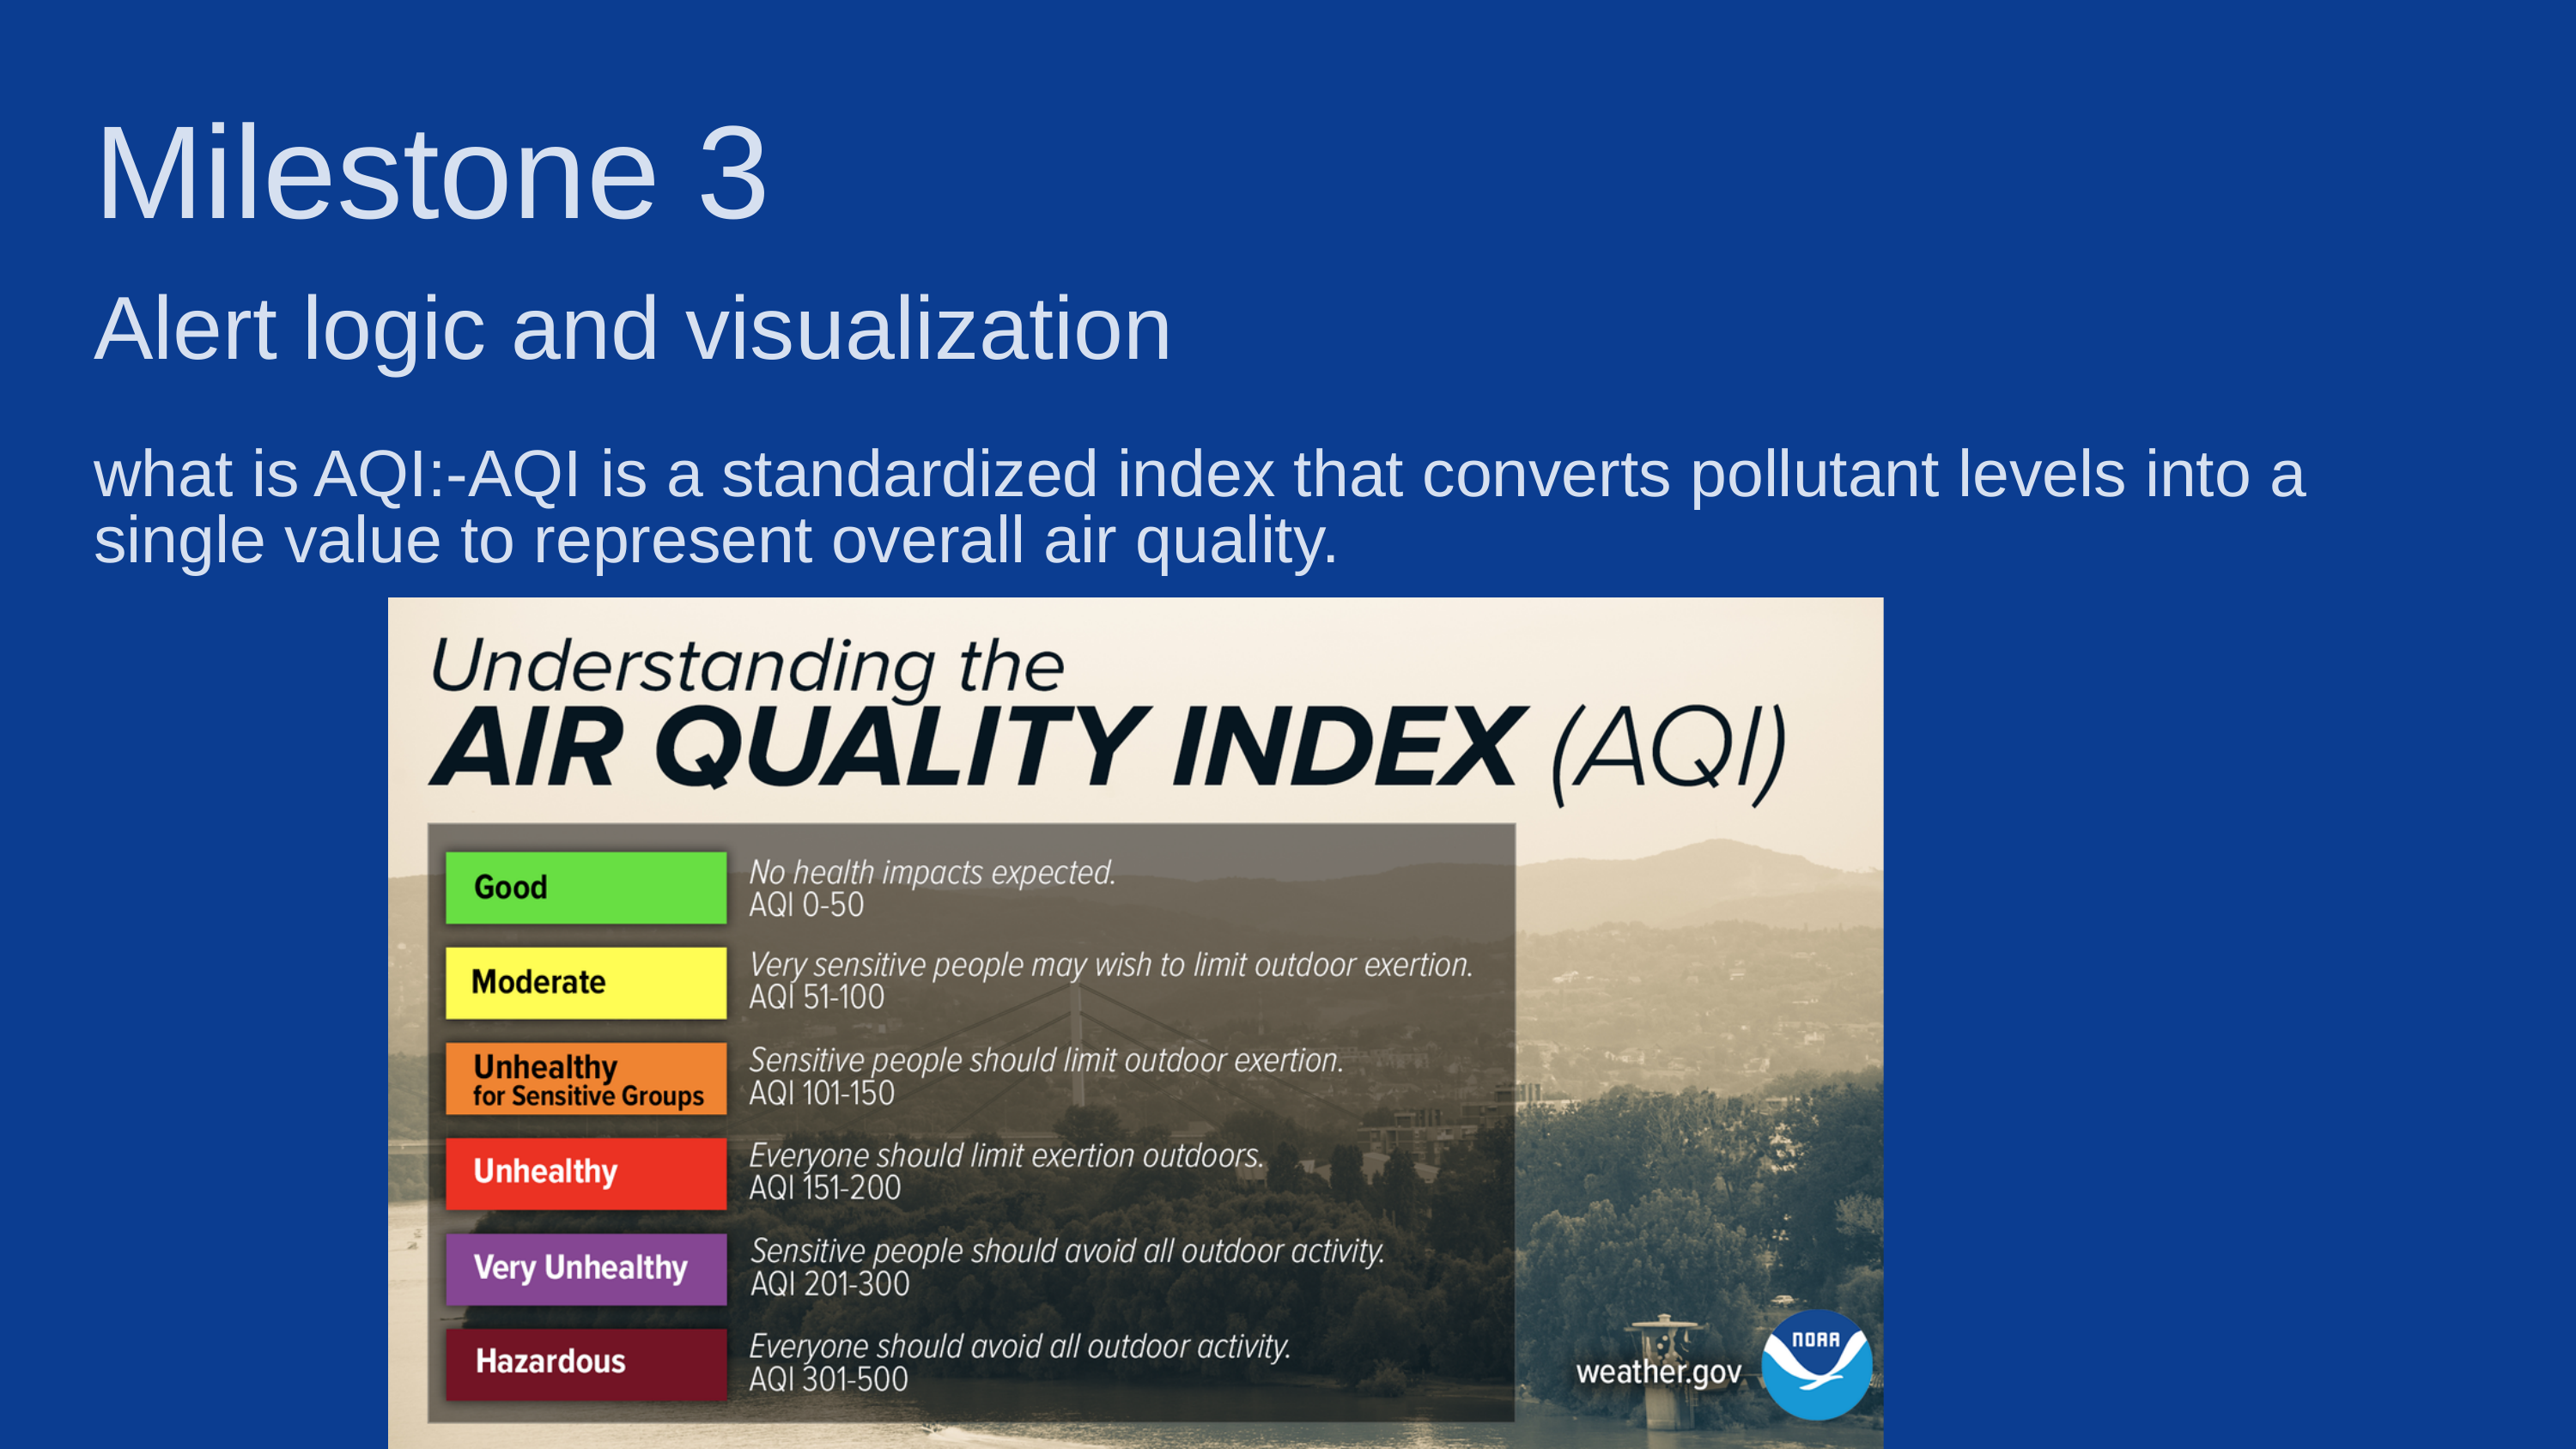

Milestone 3

Alert logic and visualization

what is AQI:-AQI is a standardized index that converts pollutant levels into a single value to represent overall air quality.